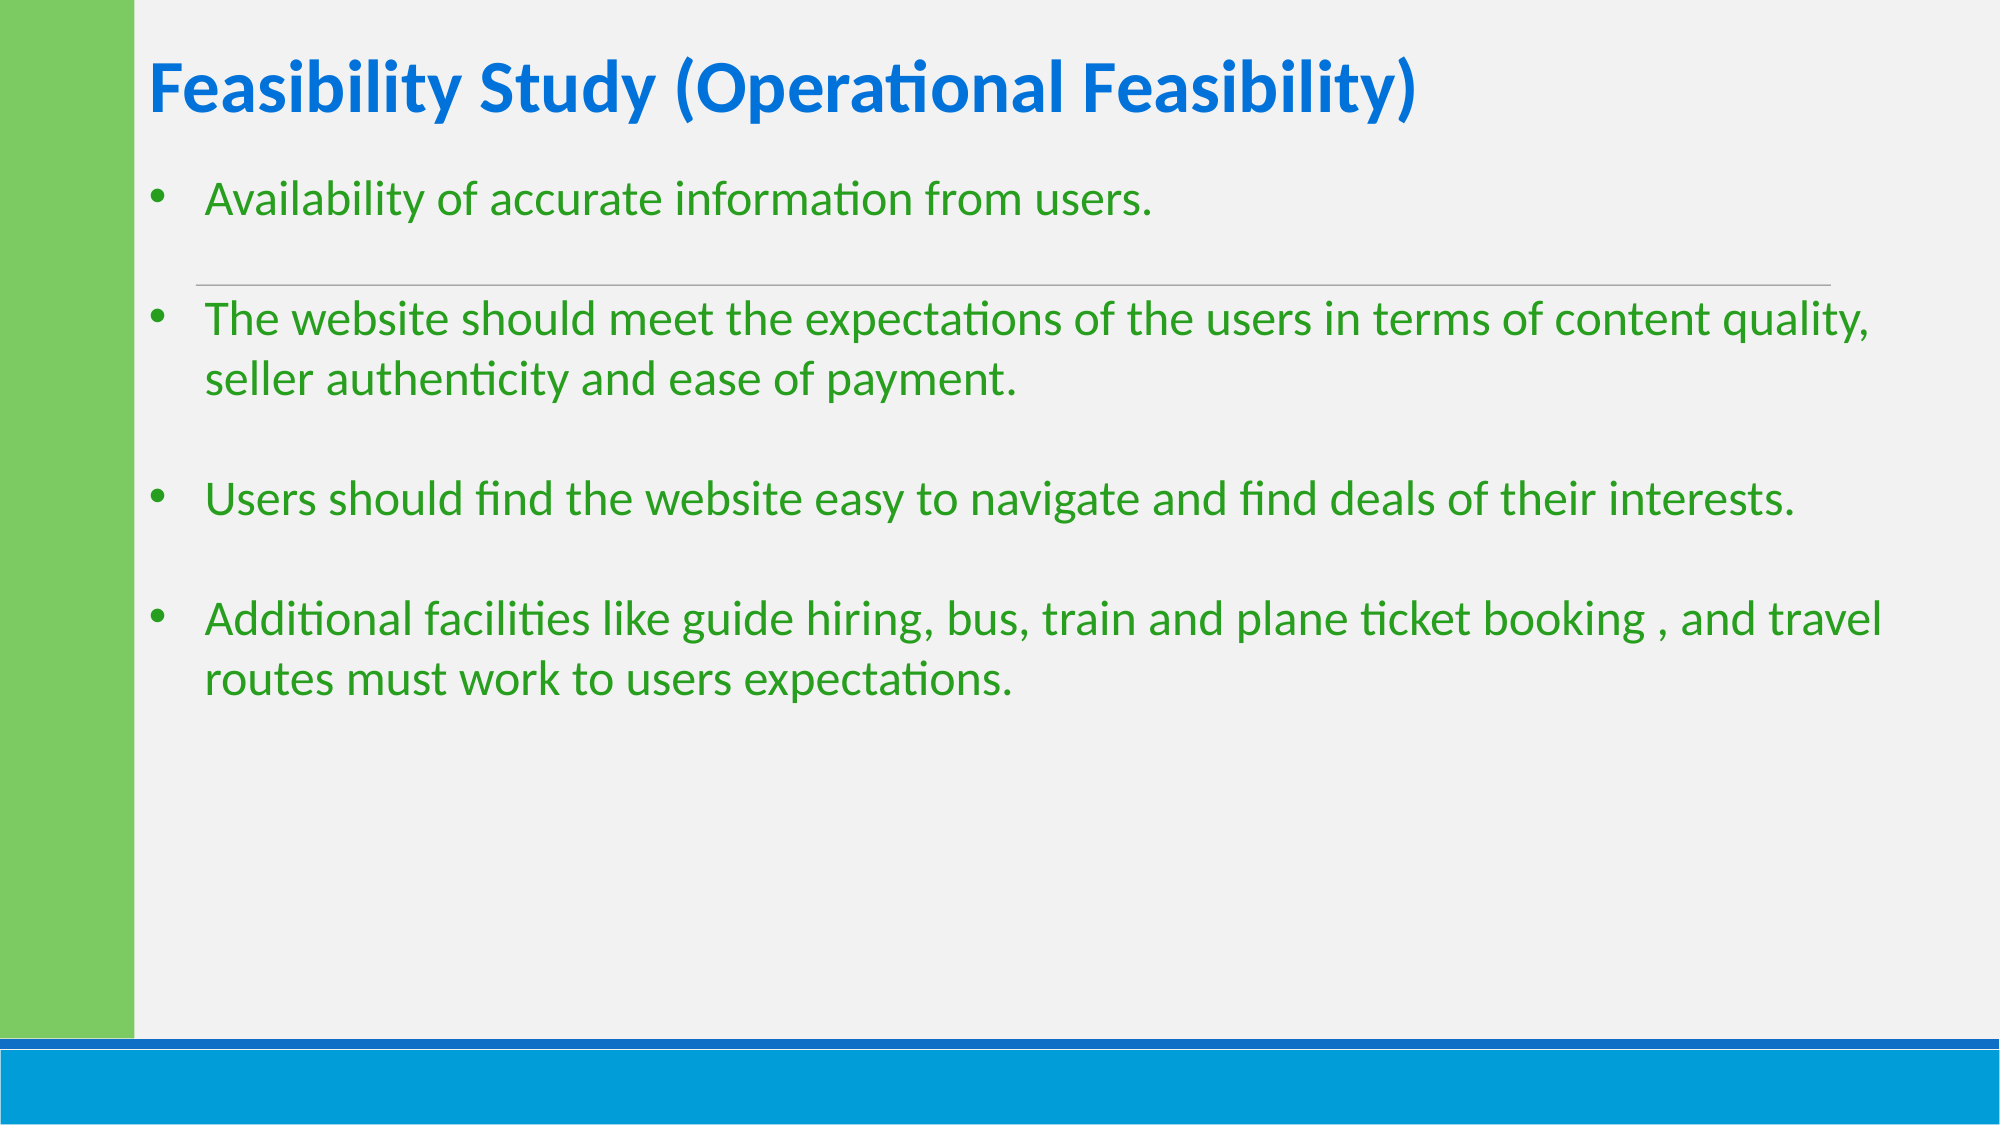

Feasibility Study (Operational Feasibility)

Availability of accurate information from users.

The website should meet the expectations of the users in terms of content quality, seller authenticity and ease of payment.

Users should find the website easy to navigate and find deals of their interests.

Additional facilities like guide hiring, bus, train and plane ticket booking , and travel routes must work to users expectations.